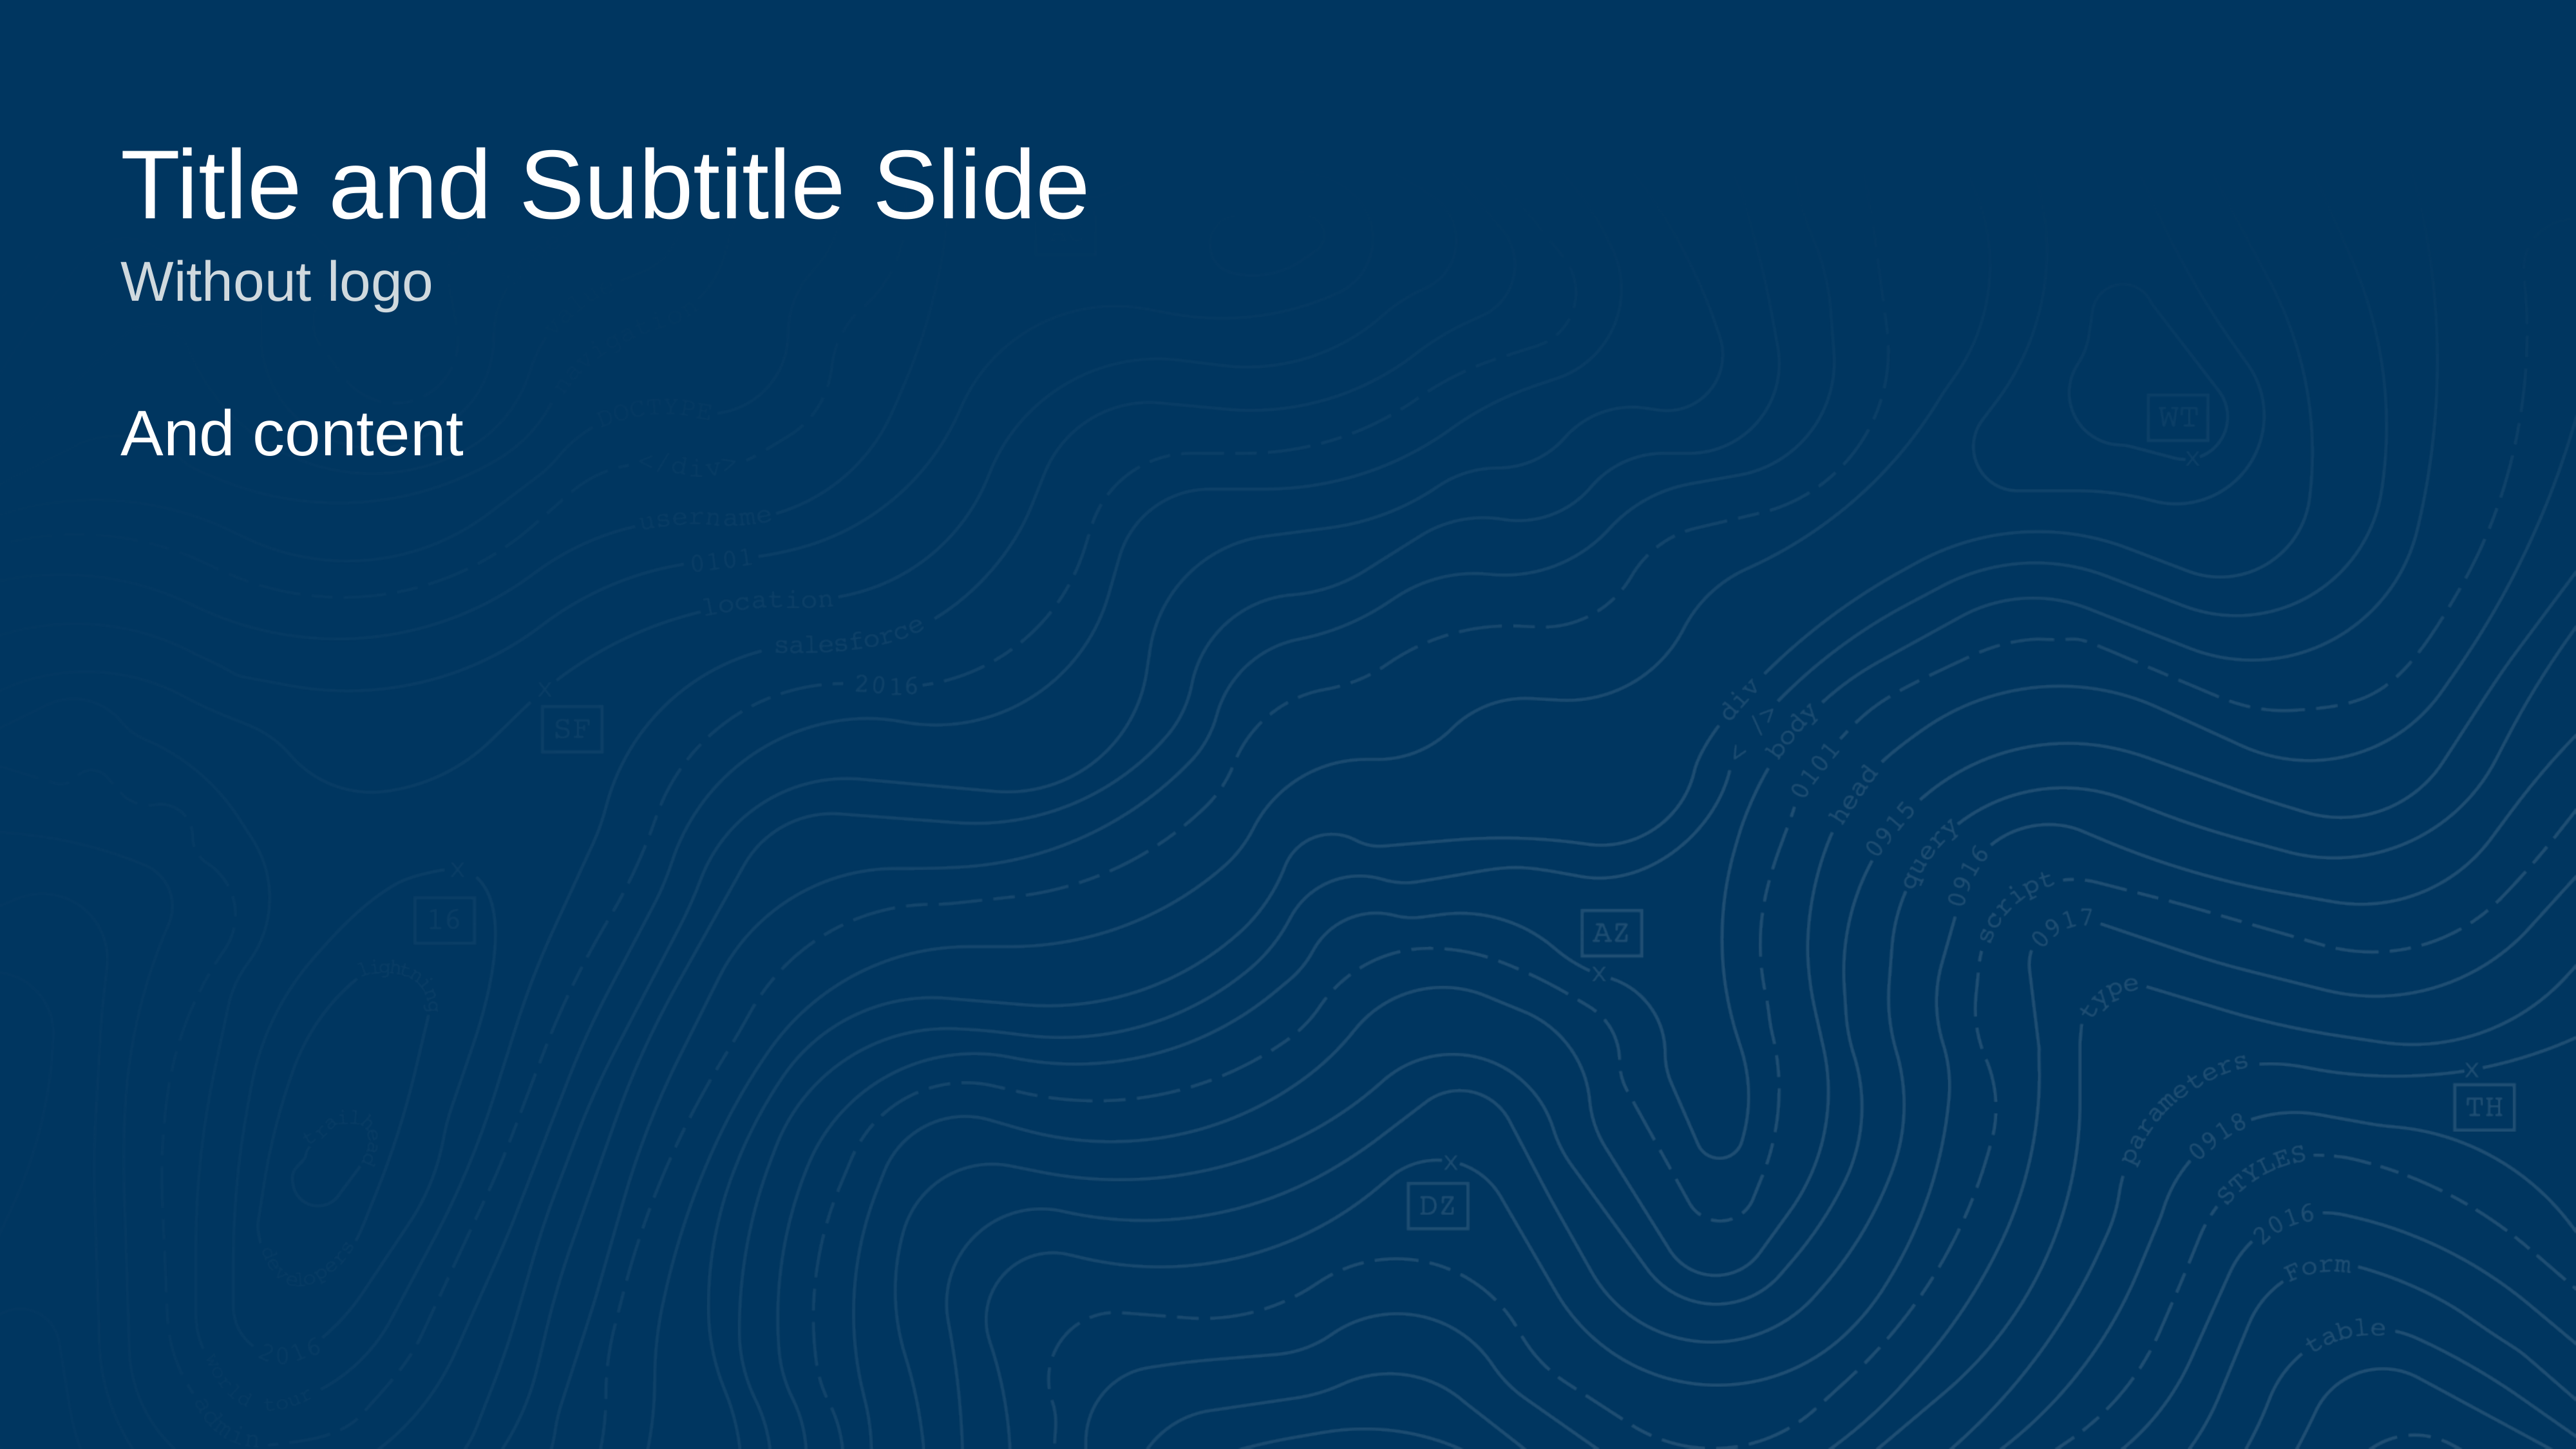

# Title and Subtitle Slide
Without logo
And content